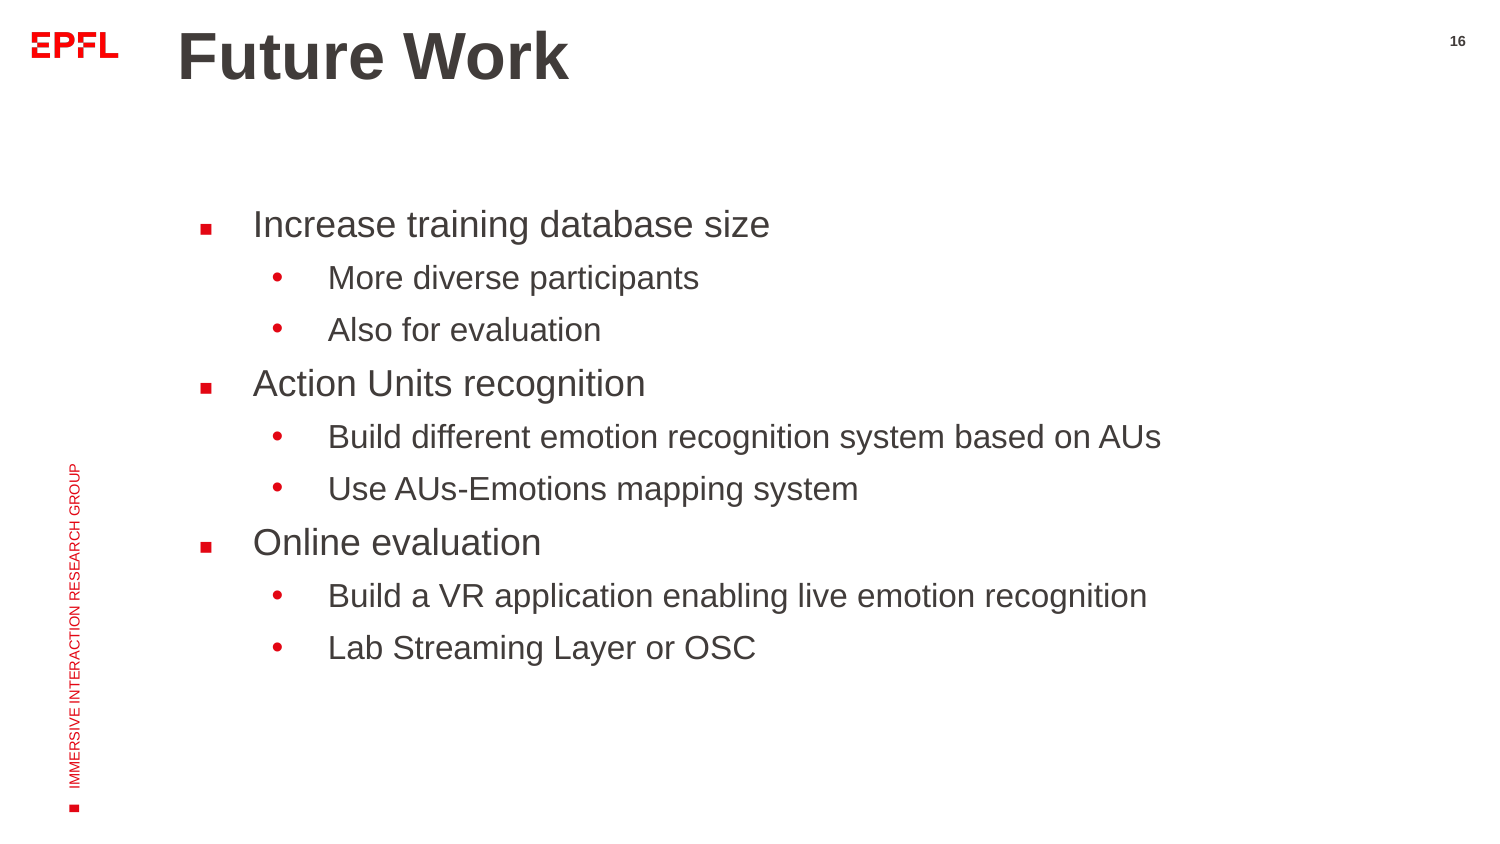

# Future Work
16
Increase training database size
More diverse participants
Also for evaluation
Action Units recognition
Build different emotion recognition system based on AUs
Use AUs-Emotions mapping system
Online evaluation
Build a VR application enabling live emotion recognition
Lab Streaming Layer or OSC
IMMERSIVE INTERACTION RESEARCH GROUP